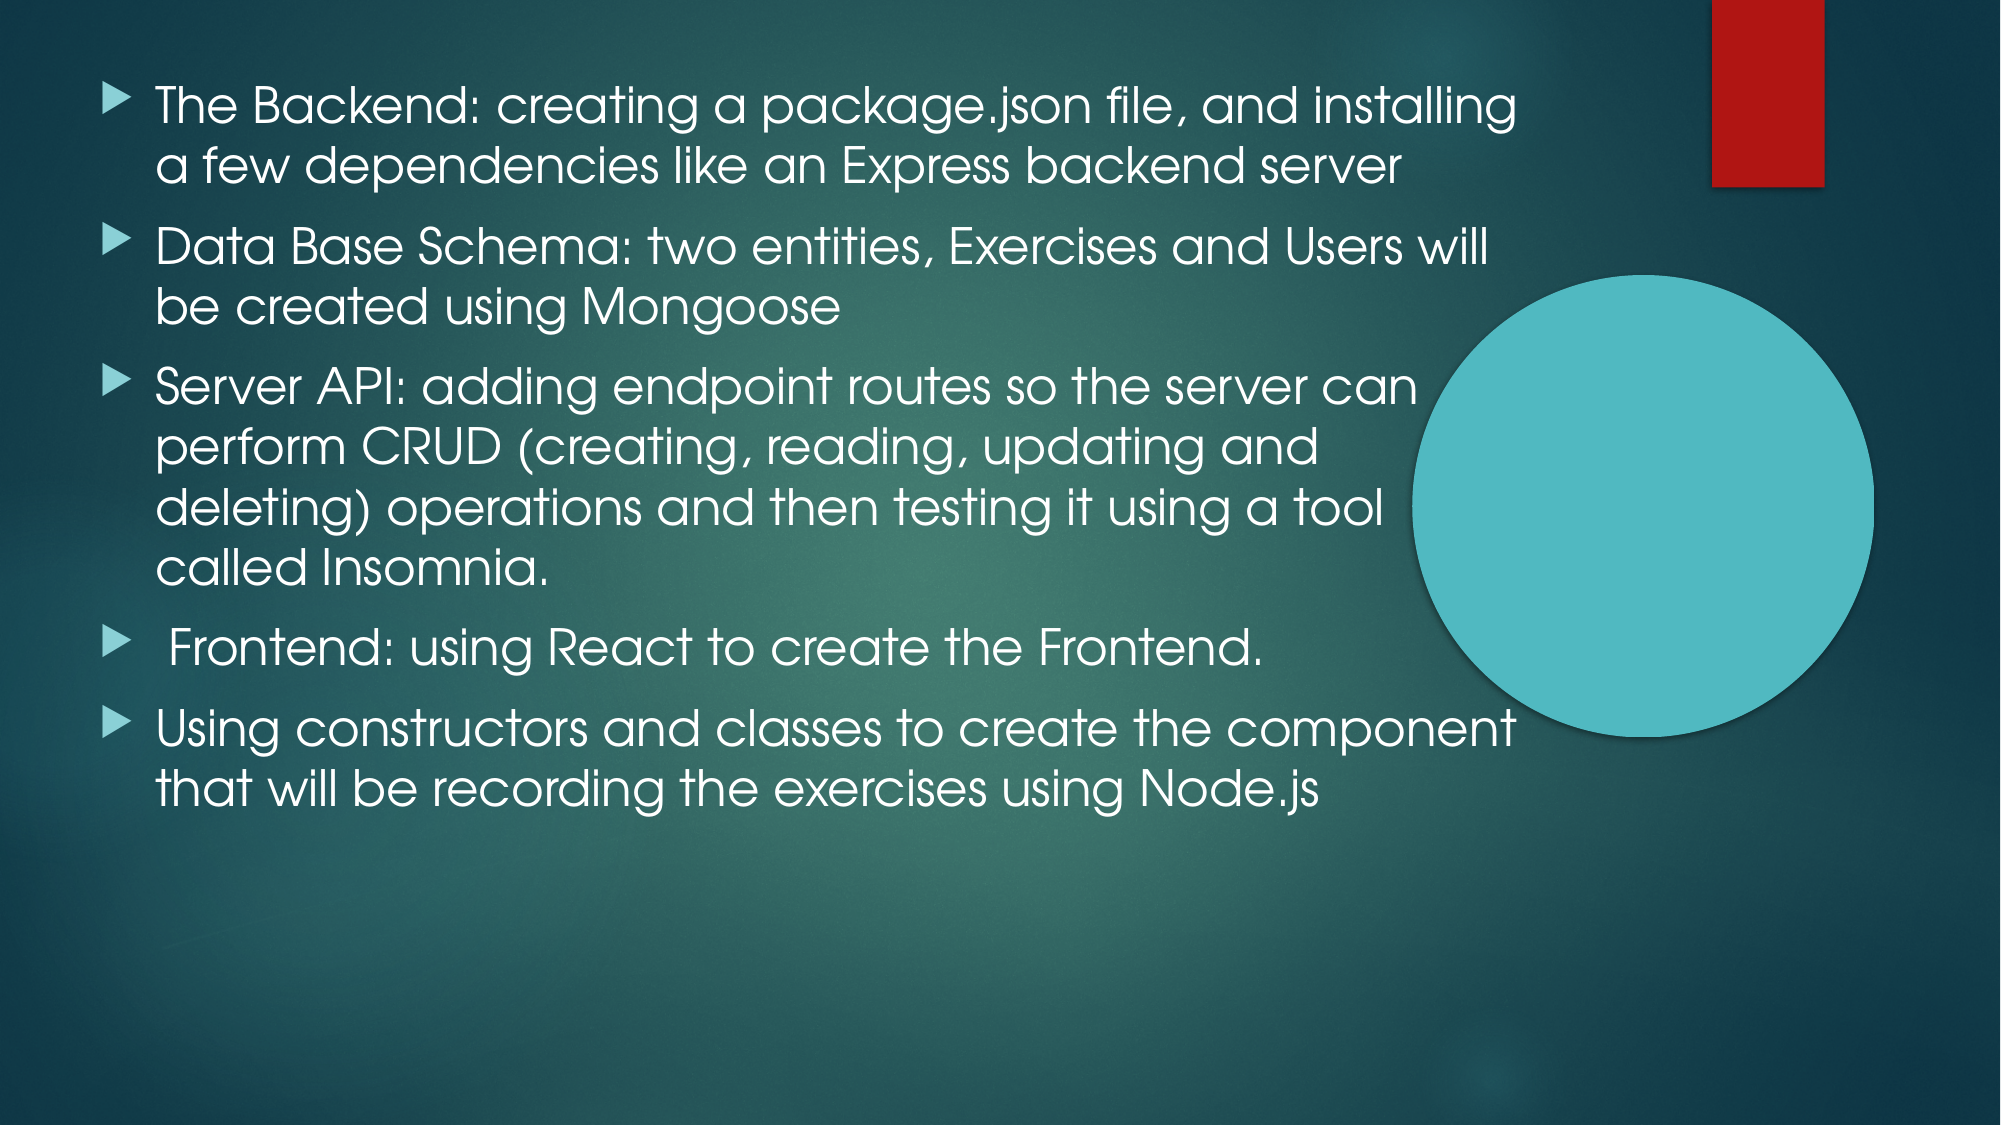

The Backend: creating a package.json file, and installing a few dependencies like an Express backend server
Data Base Schema: two entities, Exercises and Users will be created using Mongoose
Server API: adding endpoint routes so the server can perform CRUD (creating, reading, updating and deleting) operations and then testing it using a tool called Insomnia.
 Frontend: using React to create the Frontend.
Using constructors and classes to create the component that will be recording the exercises using Node.js